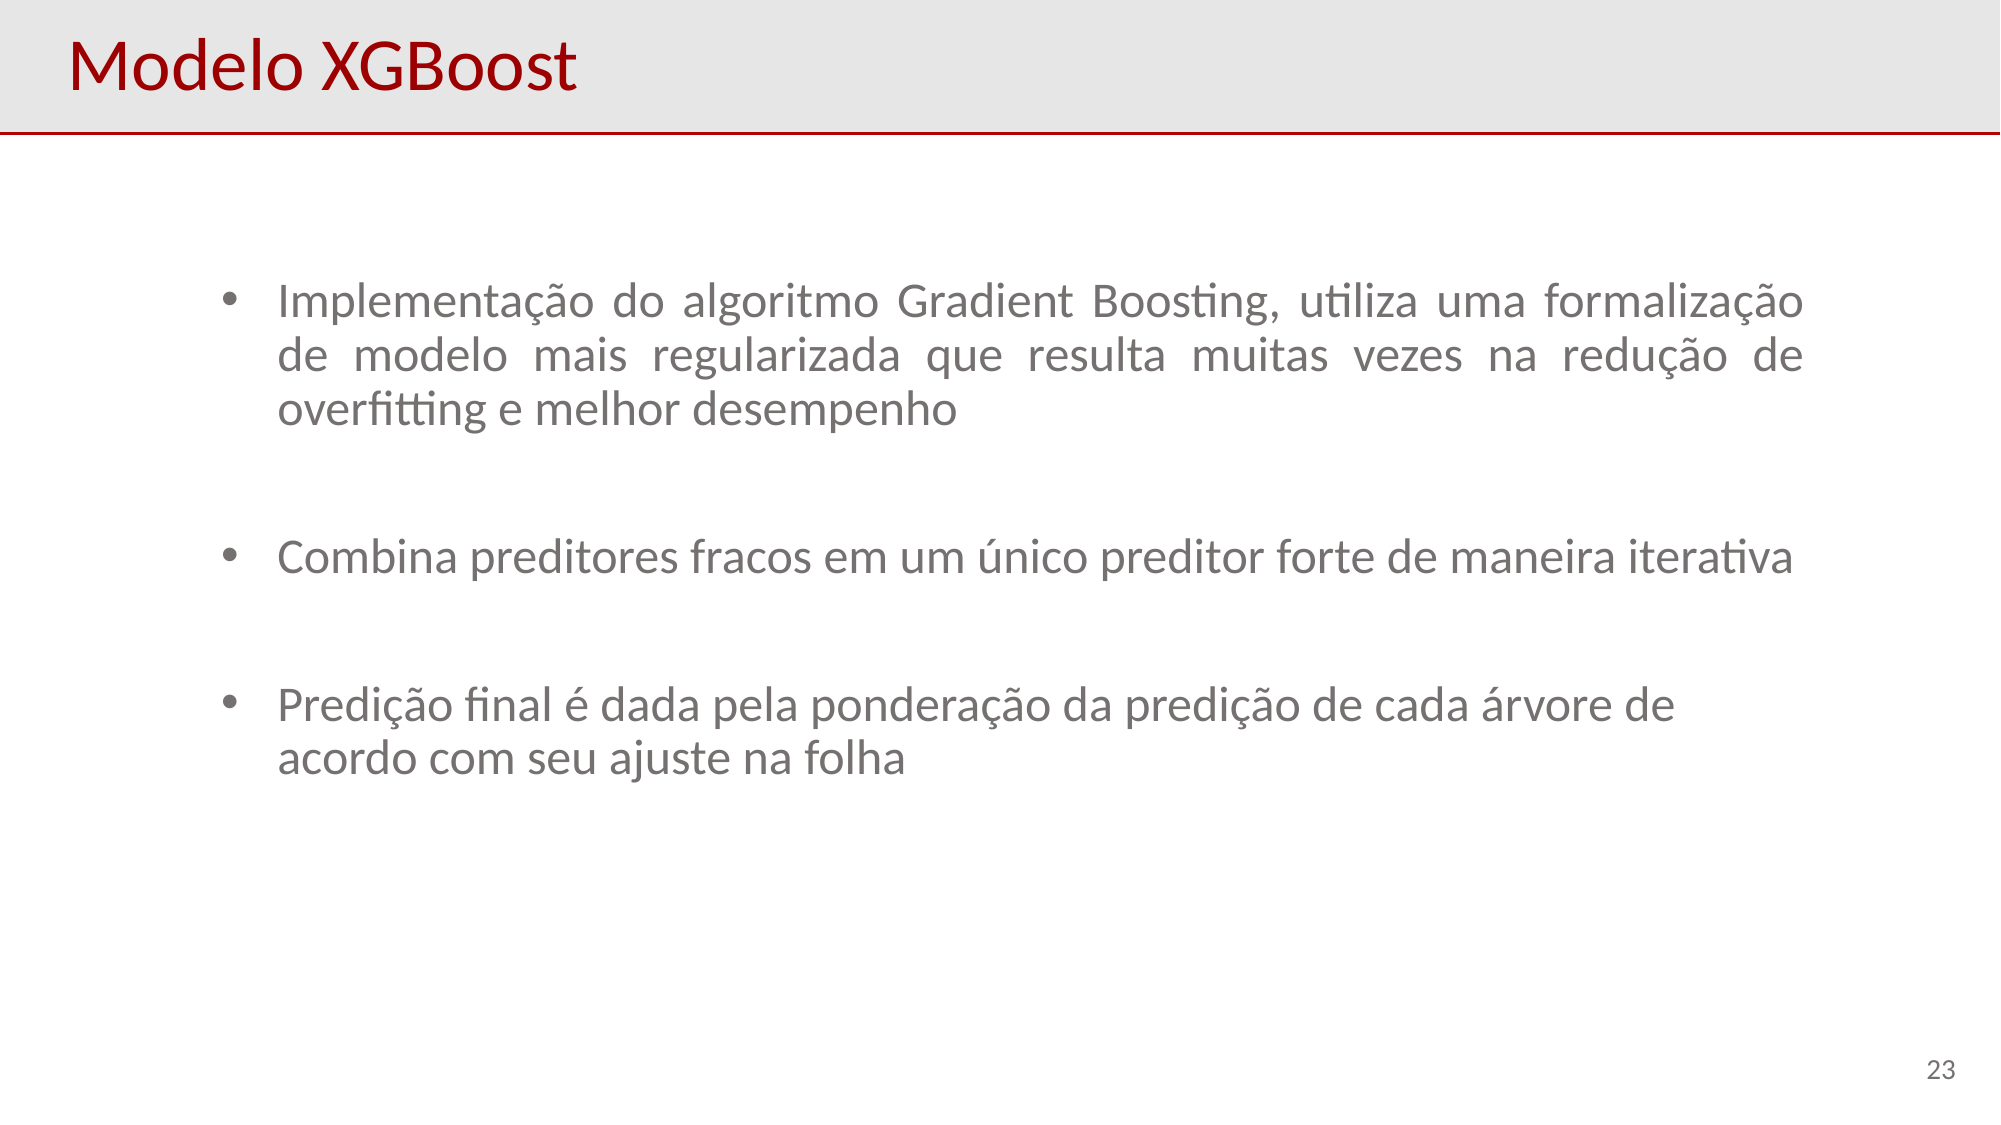

# Modelo XGBoost
Implementação do algoritmo Gradient Boosting, utiliza uma formalização de modelo mais regularizada que resulta muitas vezes na redução de overfitting e melhor desempenho

Combina preditores fracos em um único preditor forte de maneira iterativa

Predição final é dada pela ponderação da predição de cada árvore de acordo com seu ajuste na folha
23